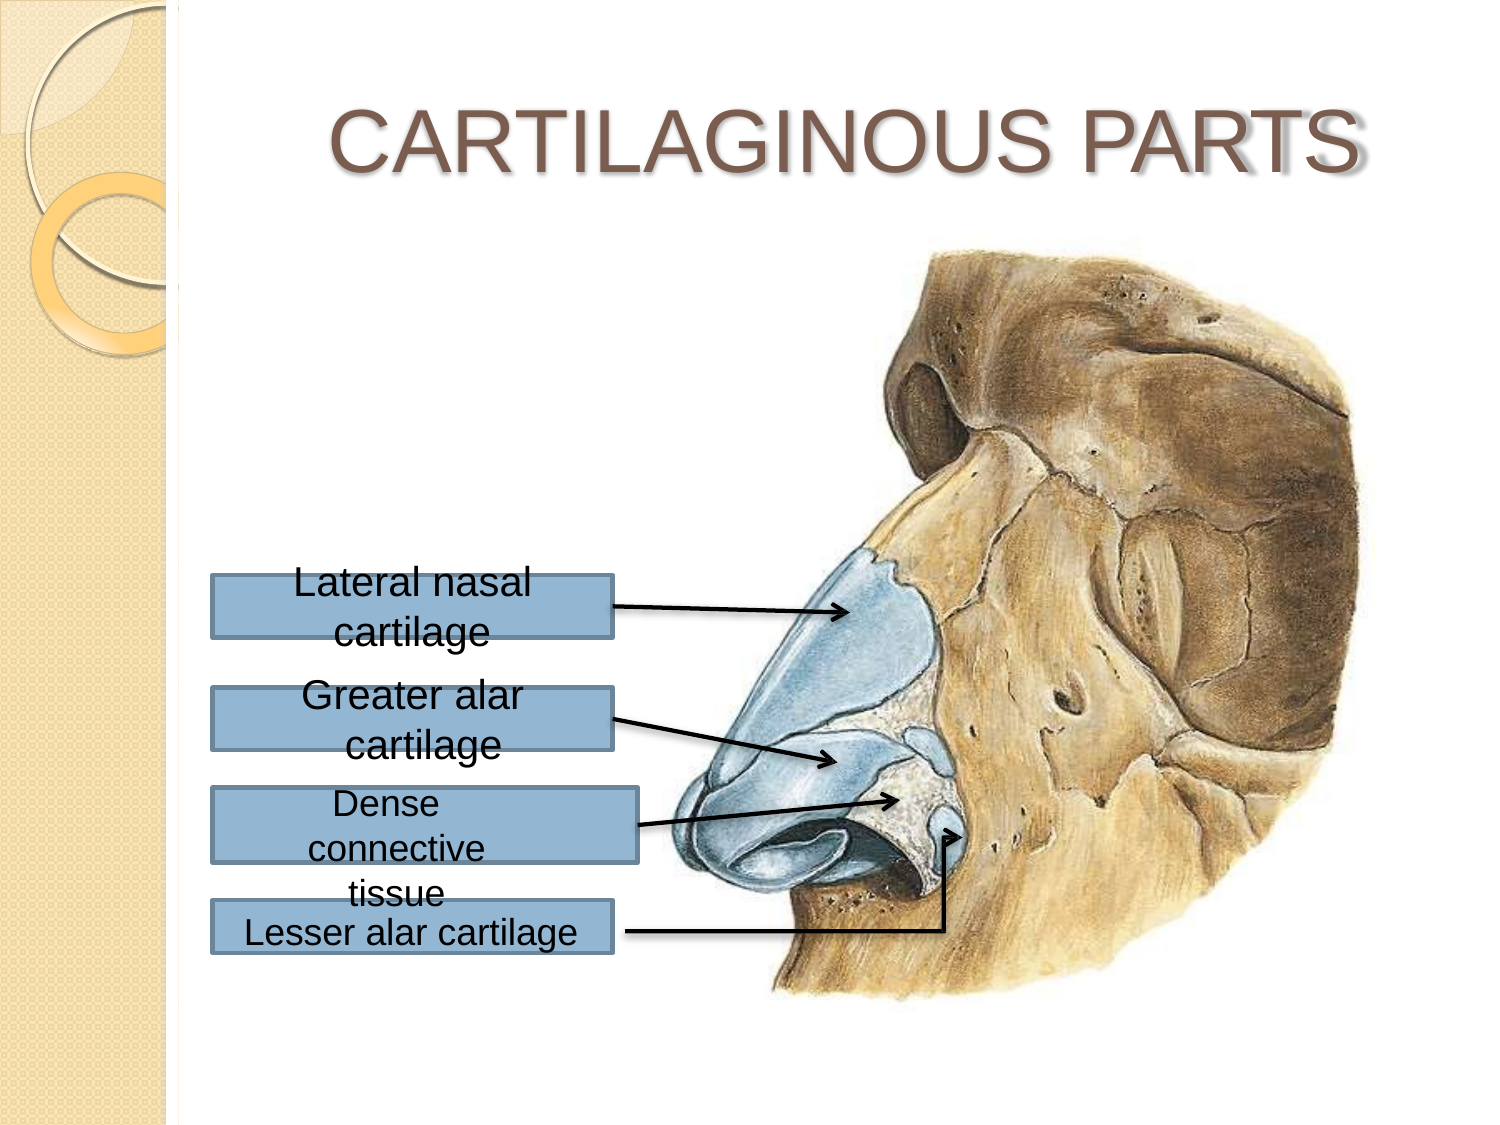

# CARTILAGINOUS PARTS

Lateral nasal
cartilage
Greater alar  cartilage
Dense	connective
tissue

Lesser alar cartilage